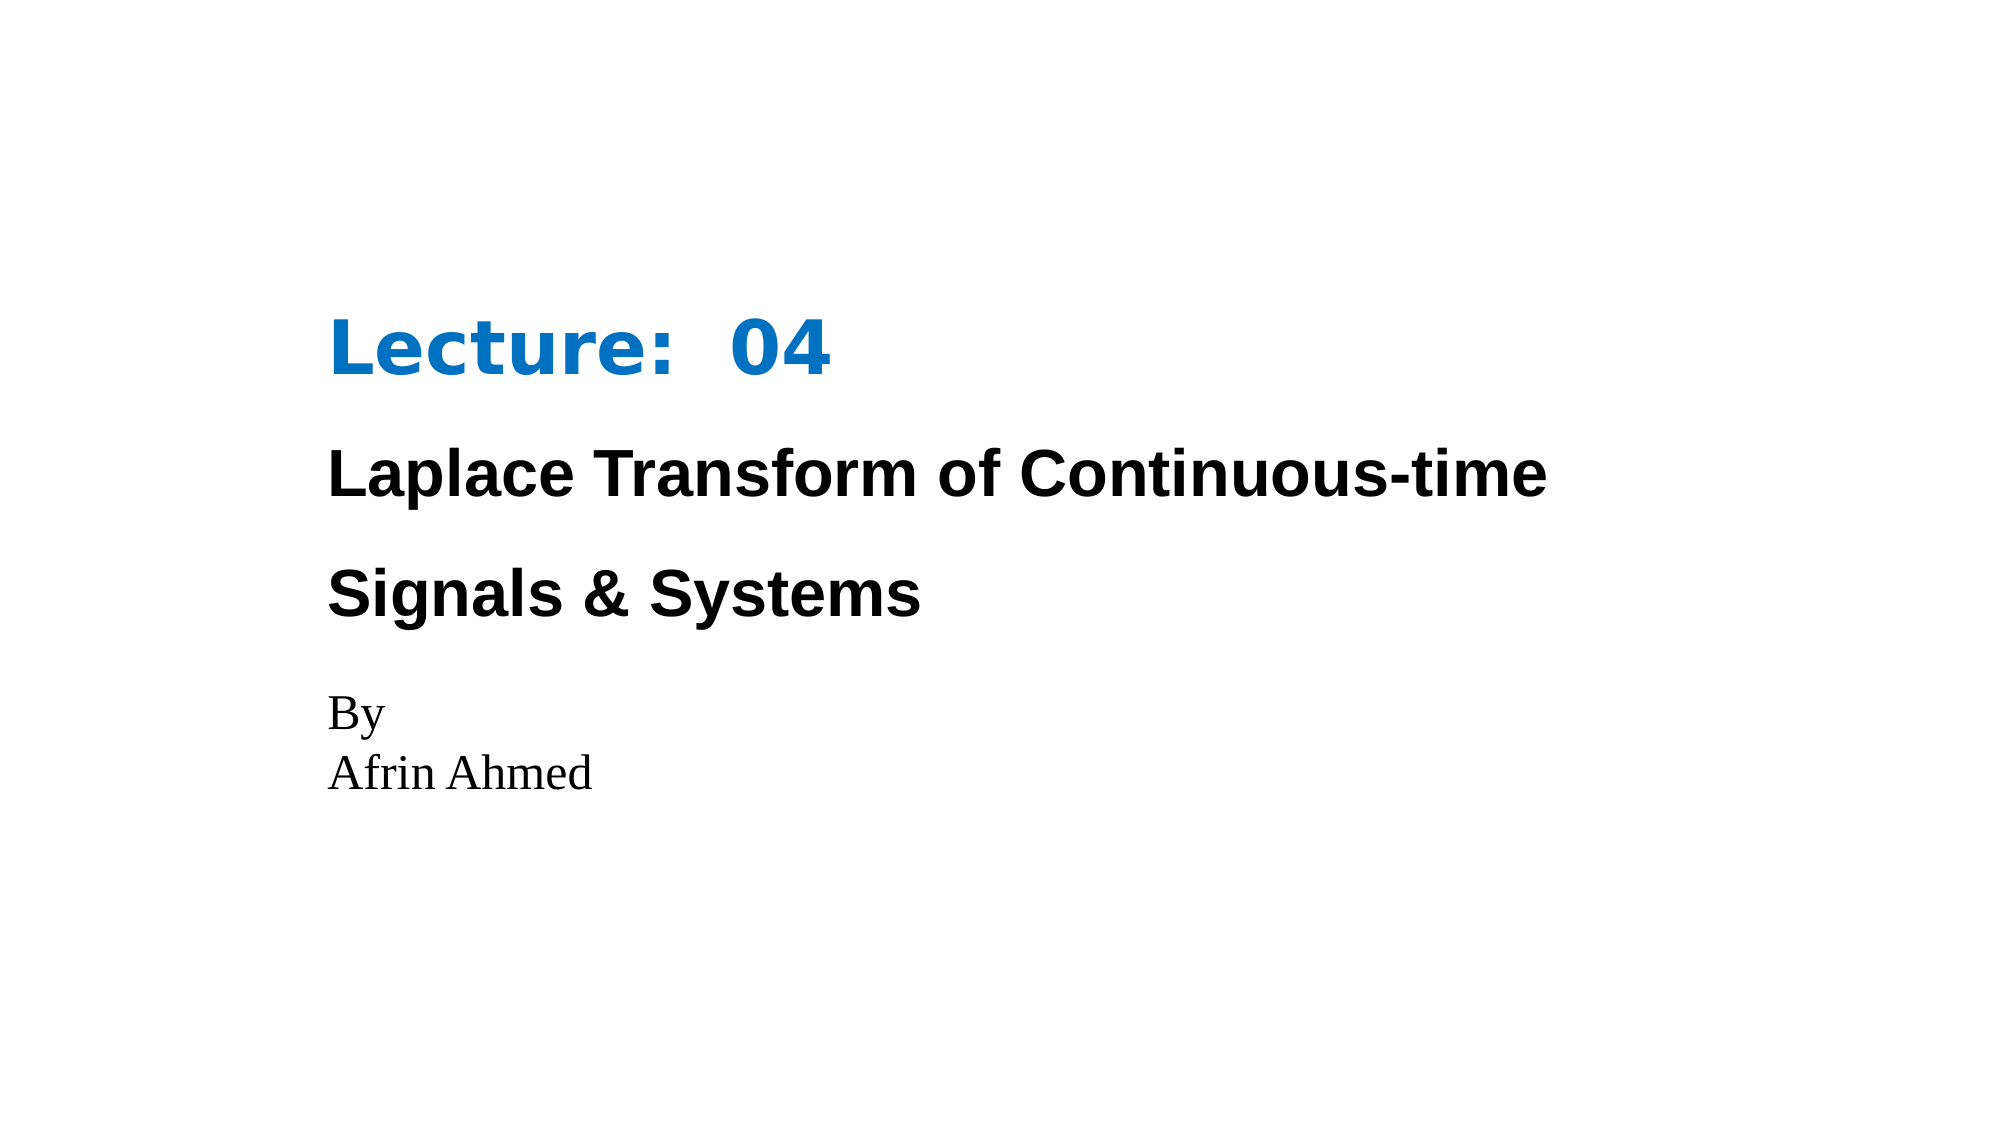

Lecture:  04
Laplace Transform of Continuous-time Signals & Systems
By
Afrin Ahmed